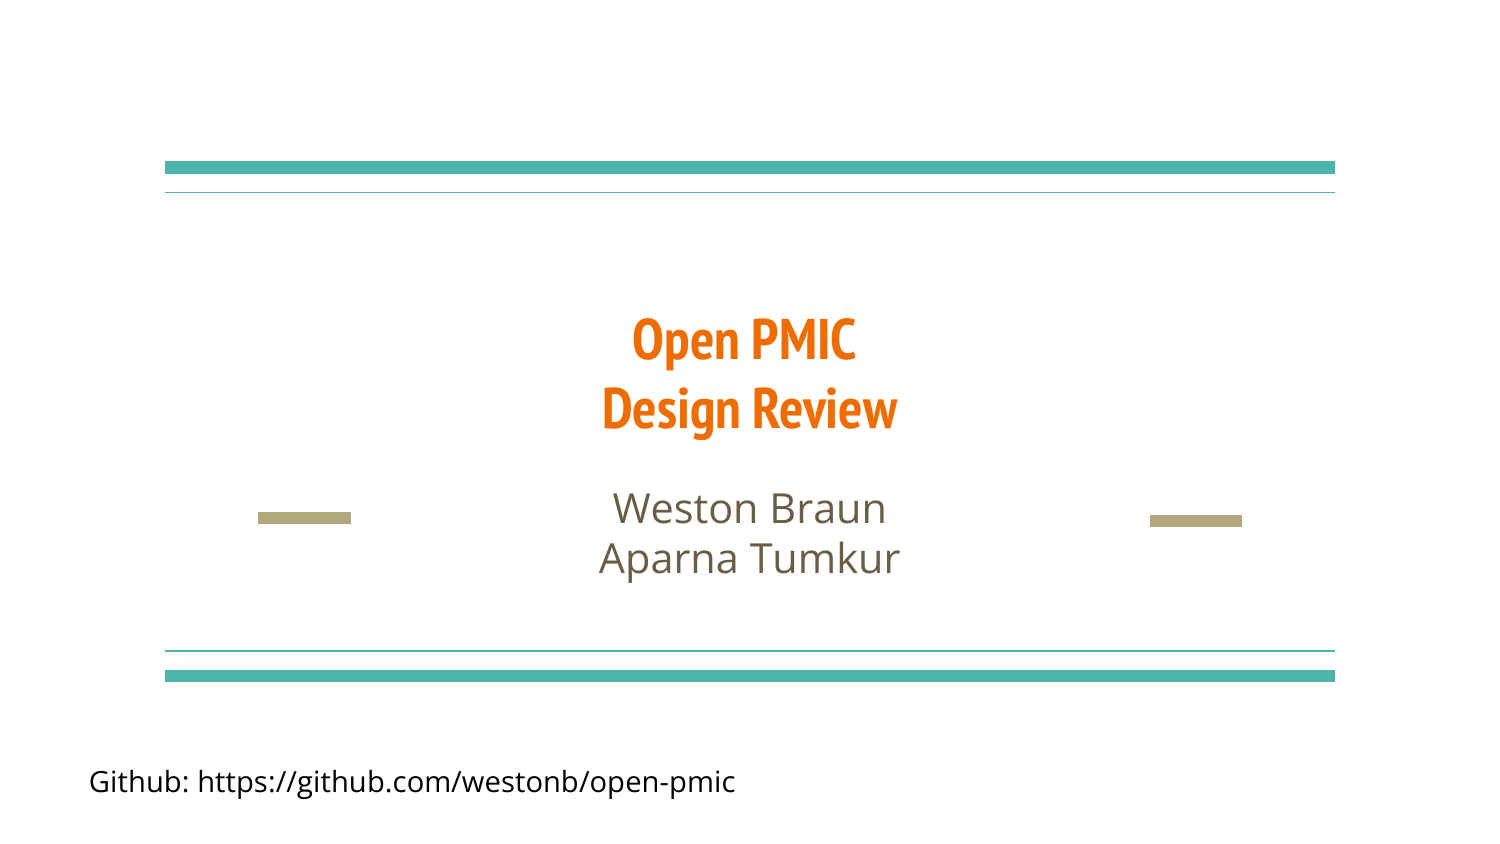

# Open PMIC
Design Review
Weston Braun
Aparna Tumkur
Github: https://github.com/westonb/open-pmic